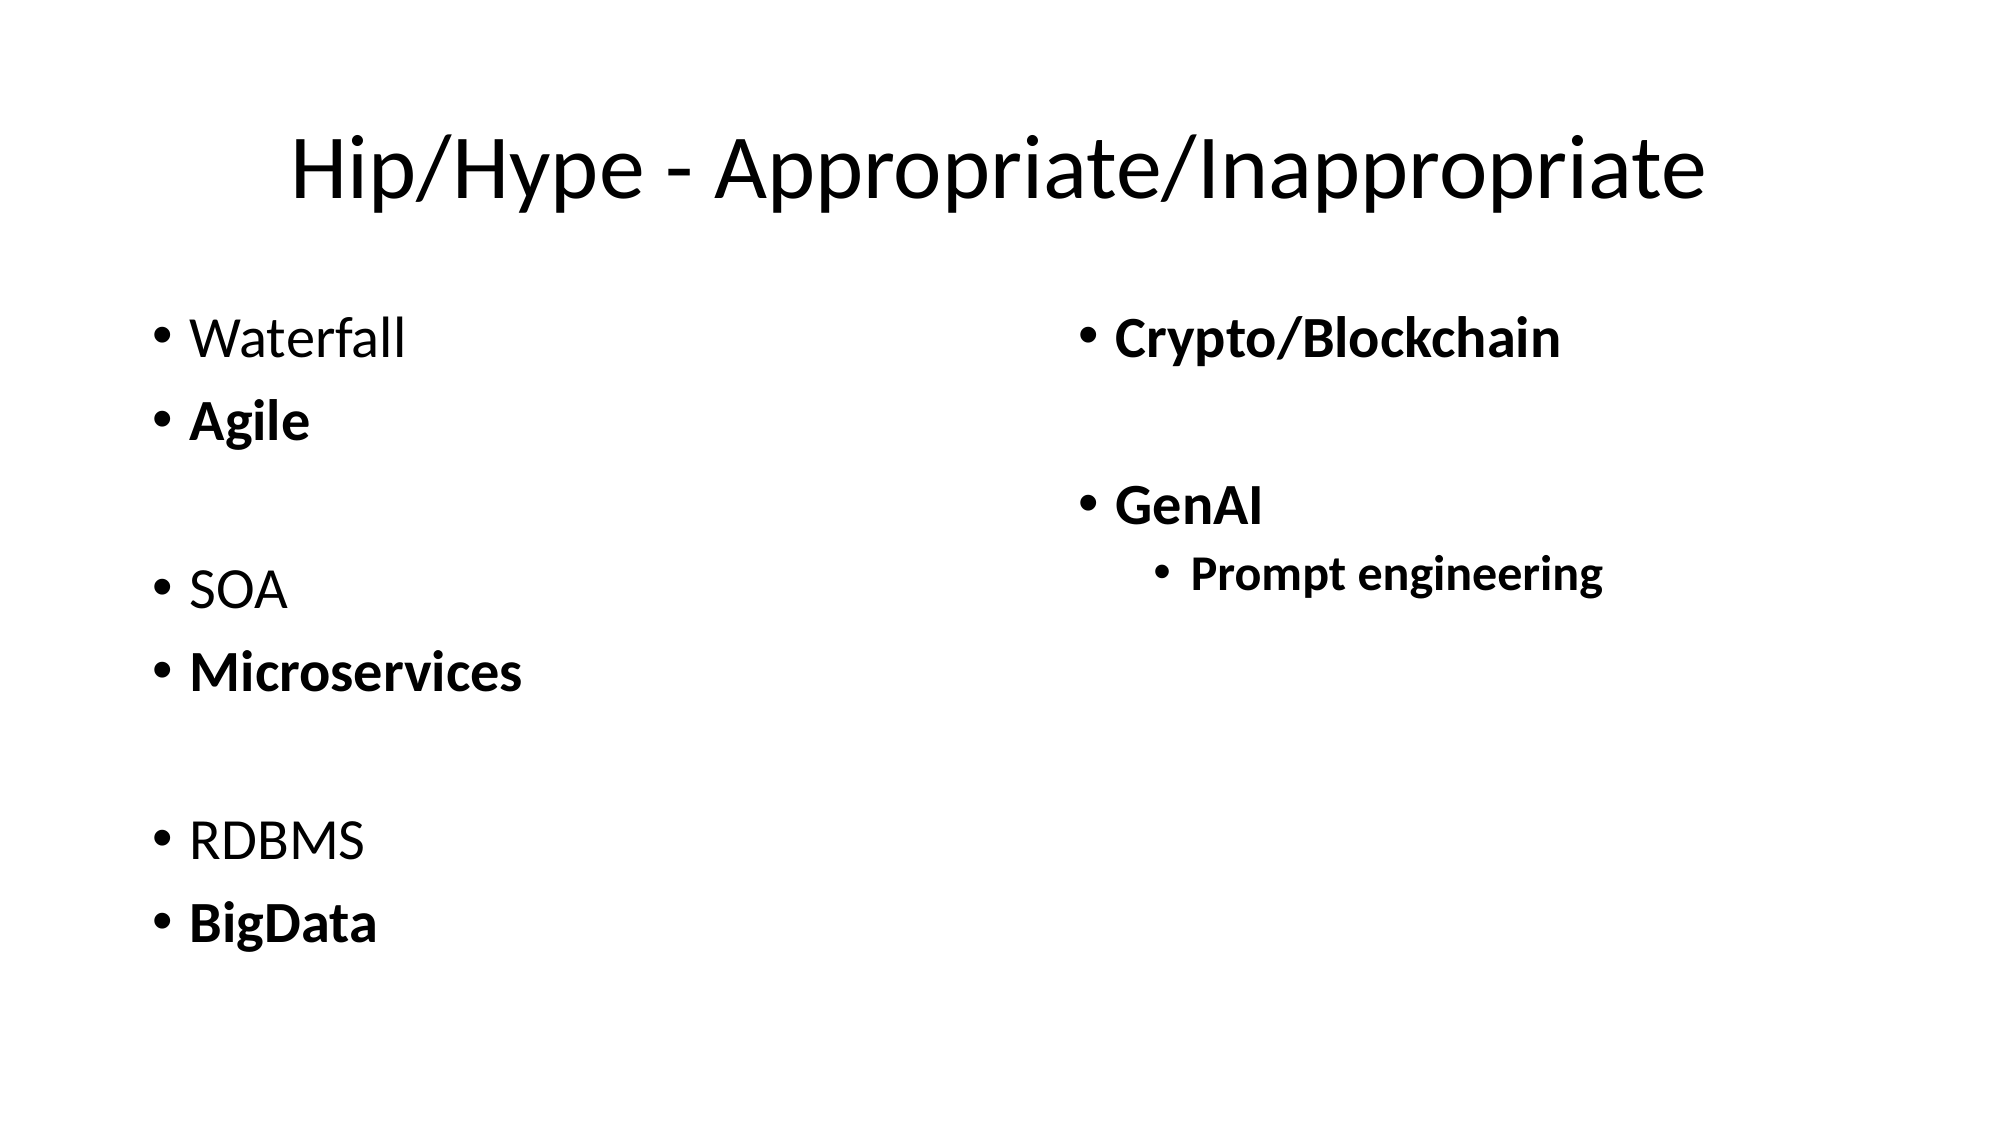

# Hip/Hype - Appropriate/Inappropriate
Waterfall
Agile

SOA
Microservices

RDBMS
BigData

Crypto/Blockchain

GenAI
Prompt engineering